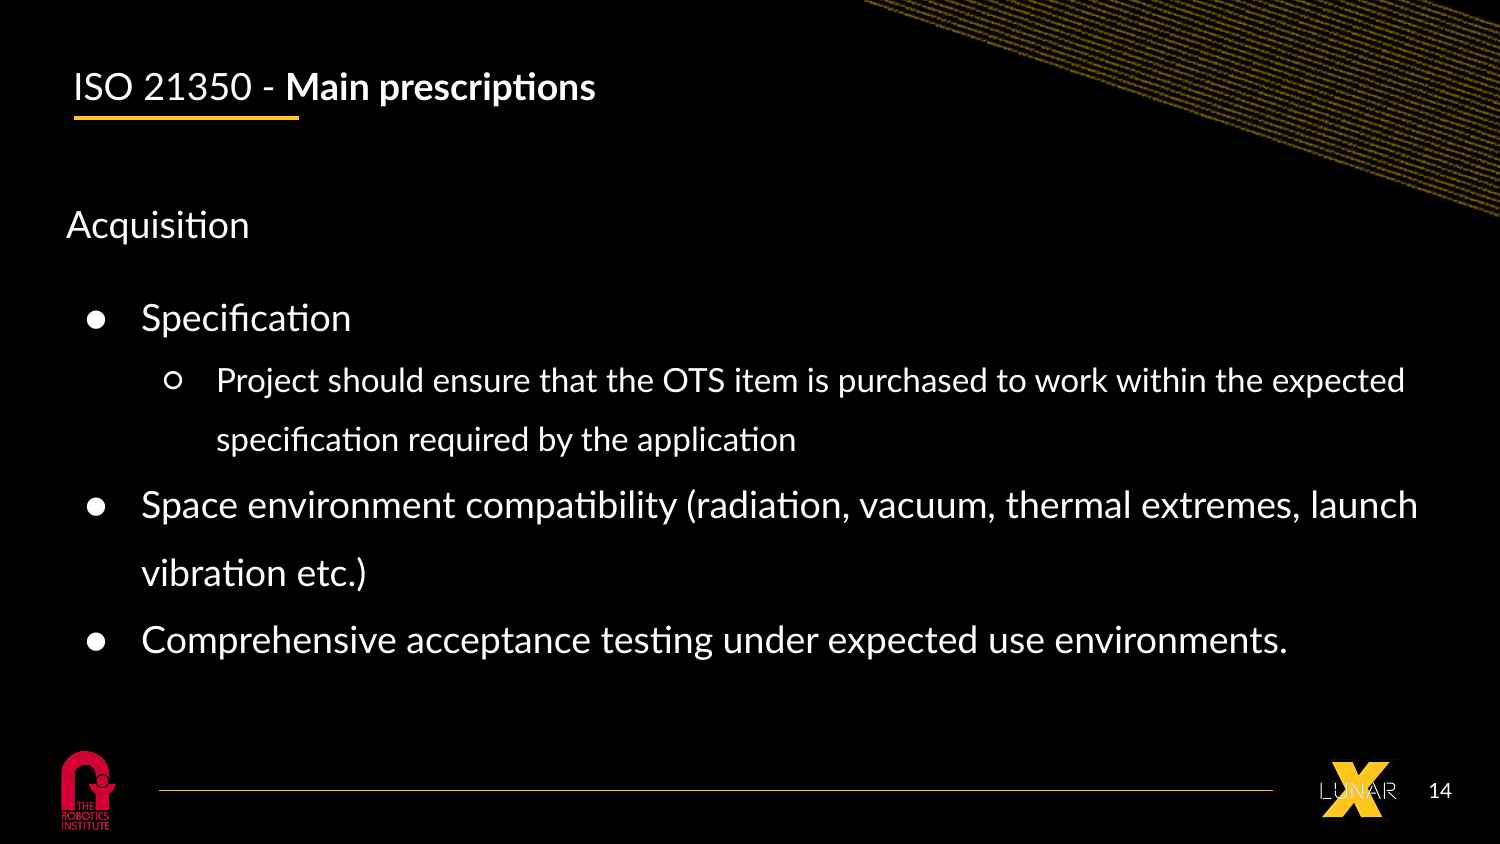

# ISO 21350 - Main prescriptions
Acquisition
Specification
Project should ensure that the OTS item is purchased to work within the expected specification required by the application
Space environment compatibility (radiation, vacuum, thermal extremes, launch vibration etc.)
Comprehensive acceptance testing under expected use environments.
14